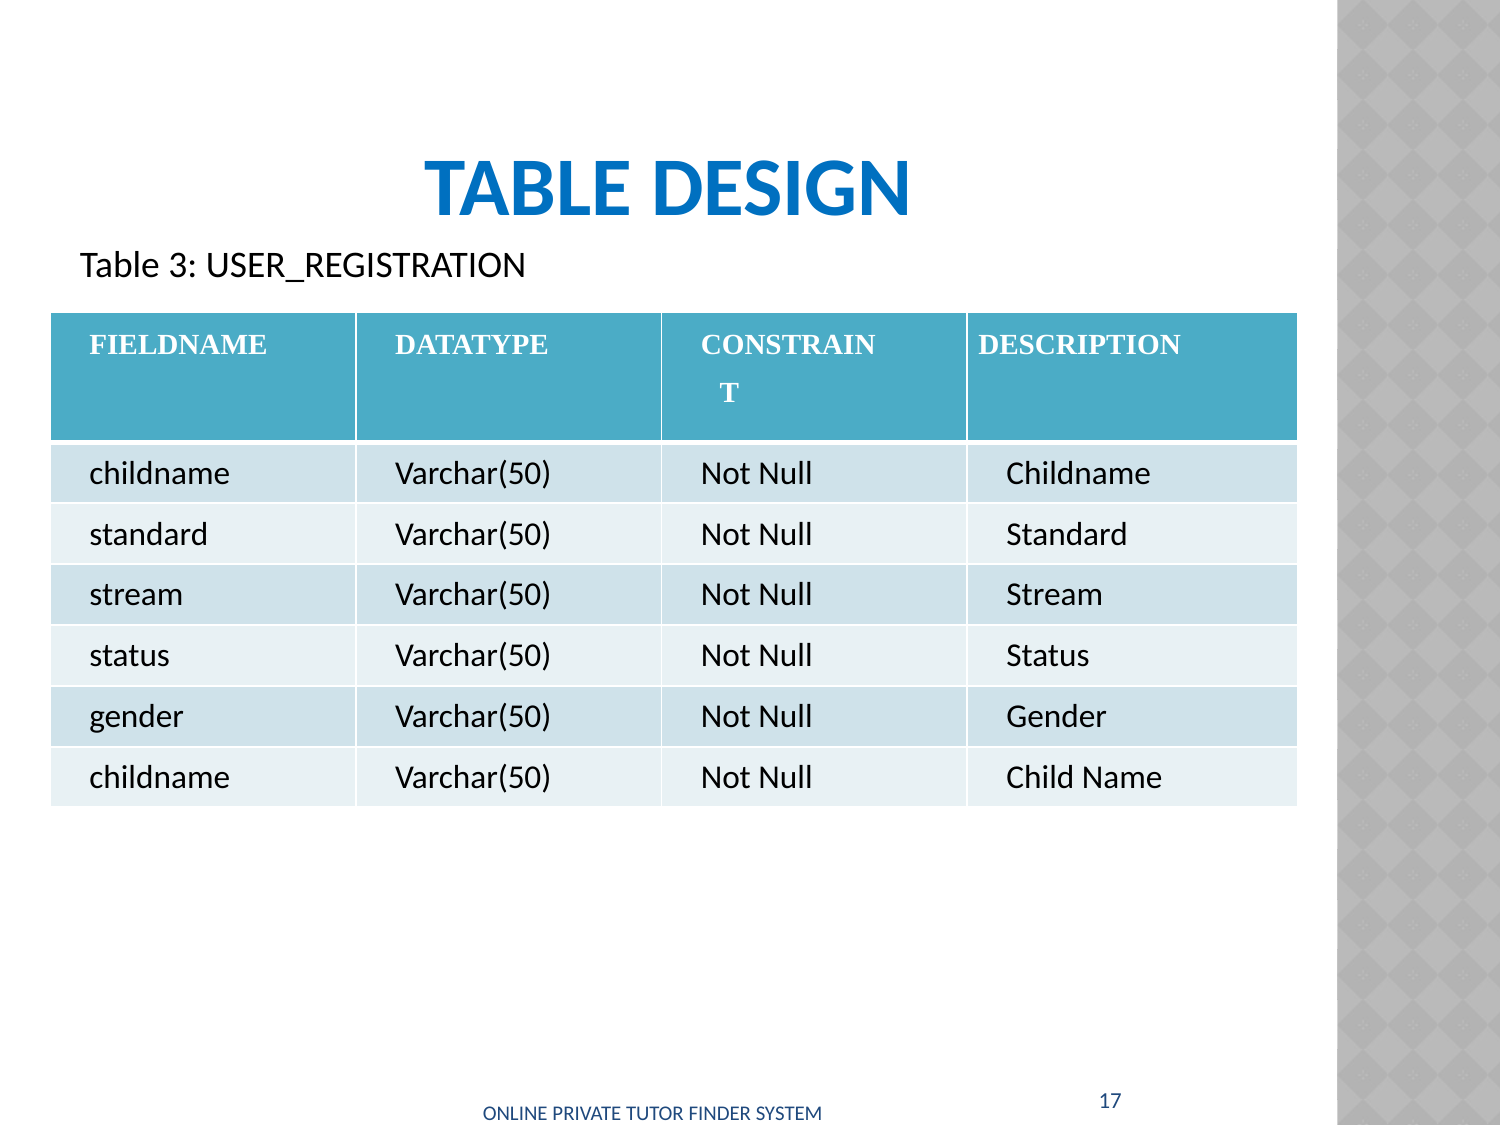

# Table design
Table 3: USER_REGISTRATION
| FIELDNAME | DATATYPE | CONSTRAINT | DESCRIPTION |
| --- | --- | --- | --- |
| childname | Varchar(50) | Not Null | Childname |
| standard | Varchar(50) | Not Null | Standard |
| stream | Varchar(50) | Not Null | Stream |
| status | Varchar(50) | Not Null | Status |
| gender | Varchar(50) | Not Null | Gender |
| childname | Varchar(50) | Not Null | Child Name |
17
ONLINE PRIVATE TUTOR FINDER SYSTEM